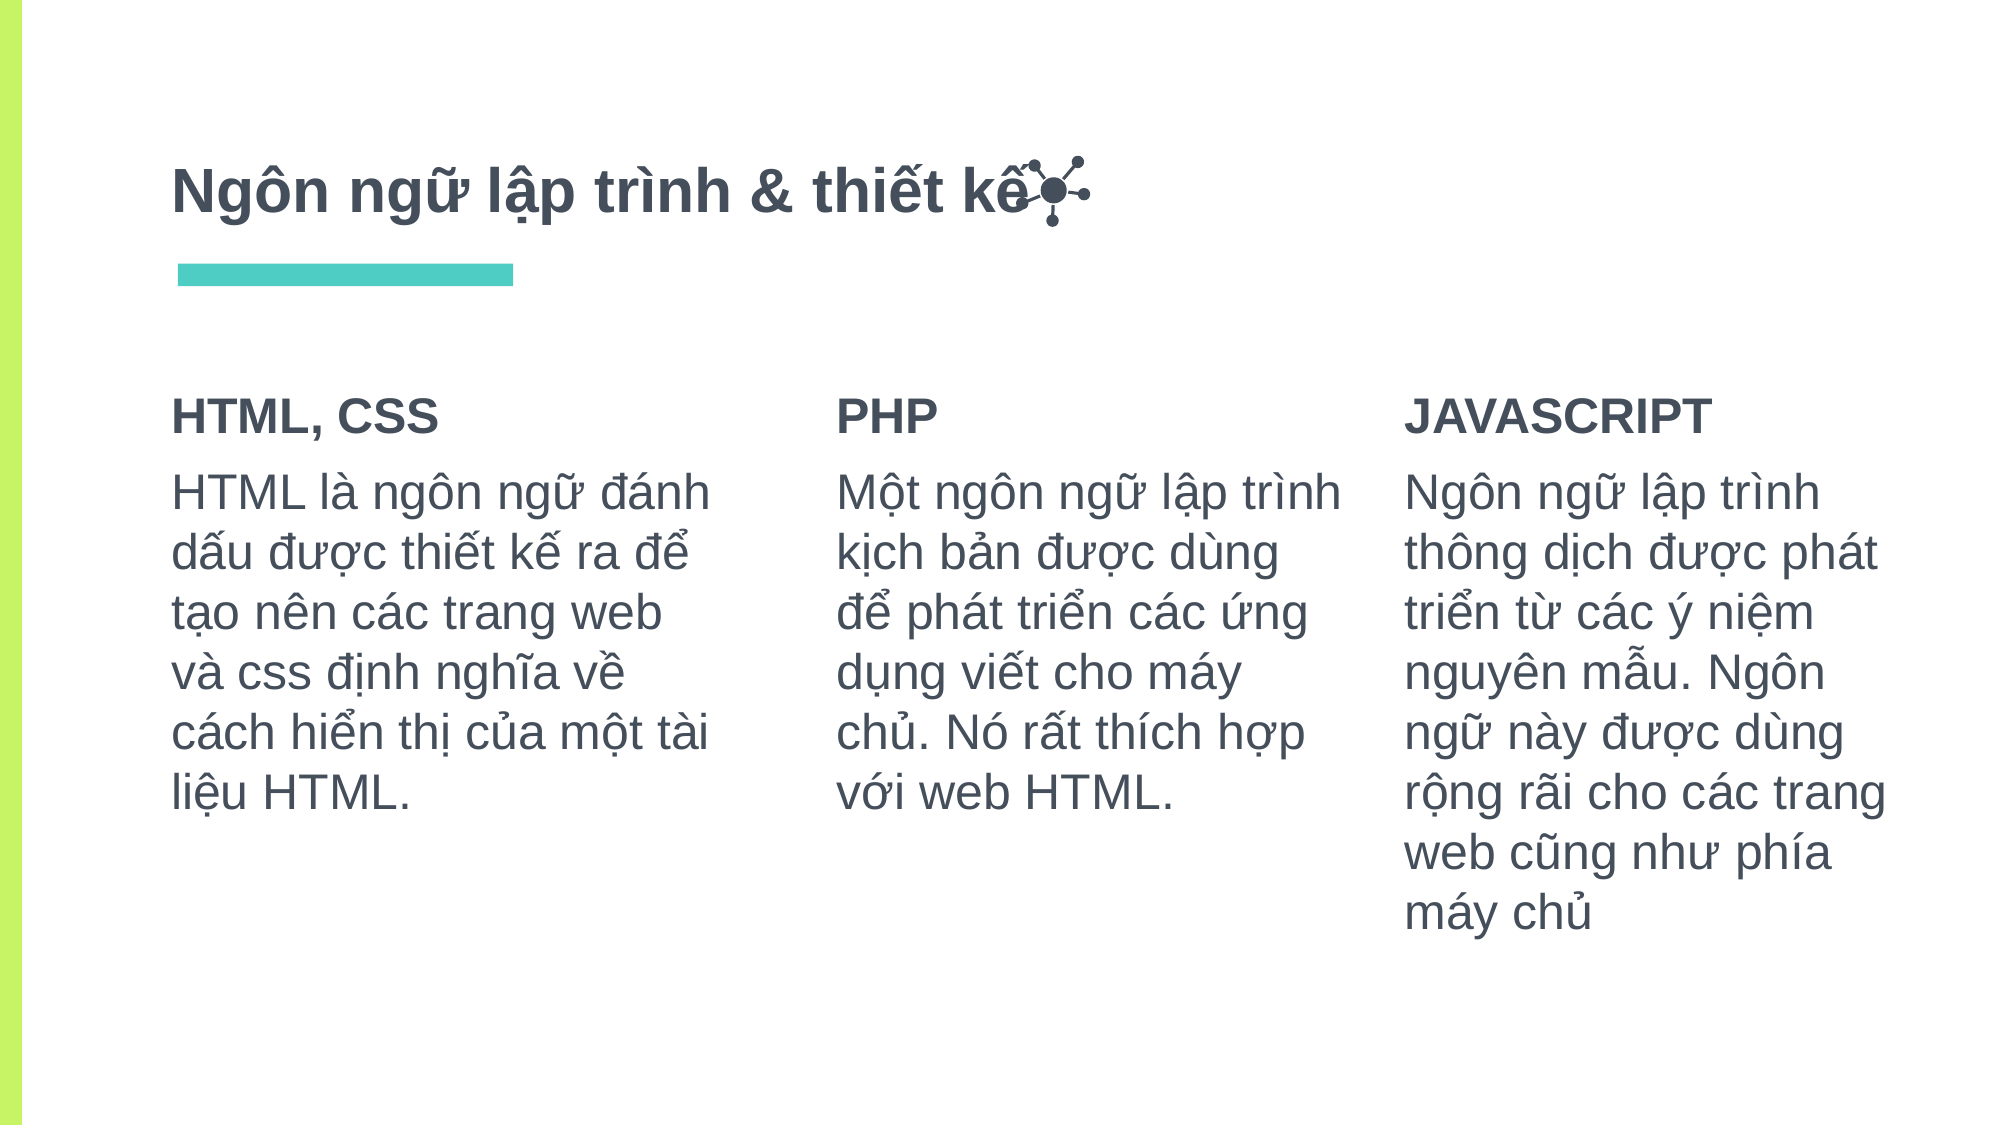

# Ngôn ngữ lập trình & thiết kế

HTML, CSS
HTML là ngôn ngữ đánh dấu được thiết kế ra để tạo nên các trang web và css định nghĩa về cách hiển thị của một tài liệu HTML.
PHP
Một ngôn ngữ lập trình kịch bản được dùng để phát triển các ứng dụng viết cho máy chủ. Nó rất thích hợp với web HTML.
JAVASCRIPT
Ngôn ngữ lập trình thông dịch được phát triển từ các ý niệm nguyên mẫu. Ngôn ngữ này được dùng rộng rãi cho các trang web cũng như phía máy chủ